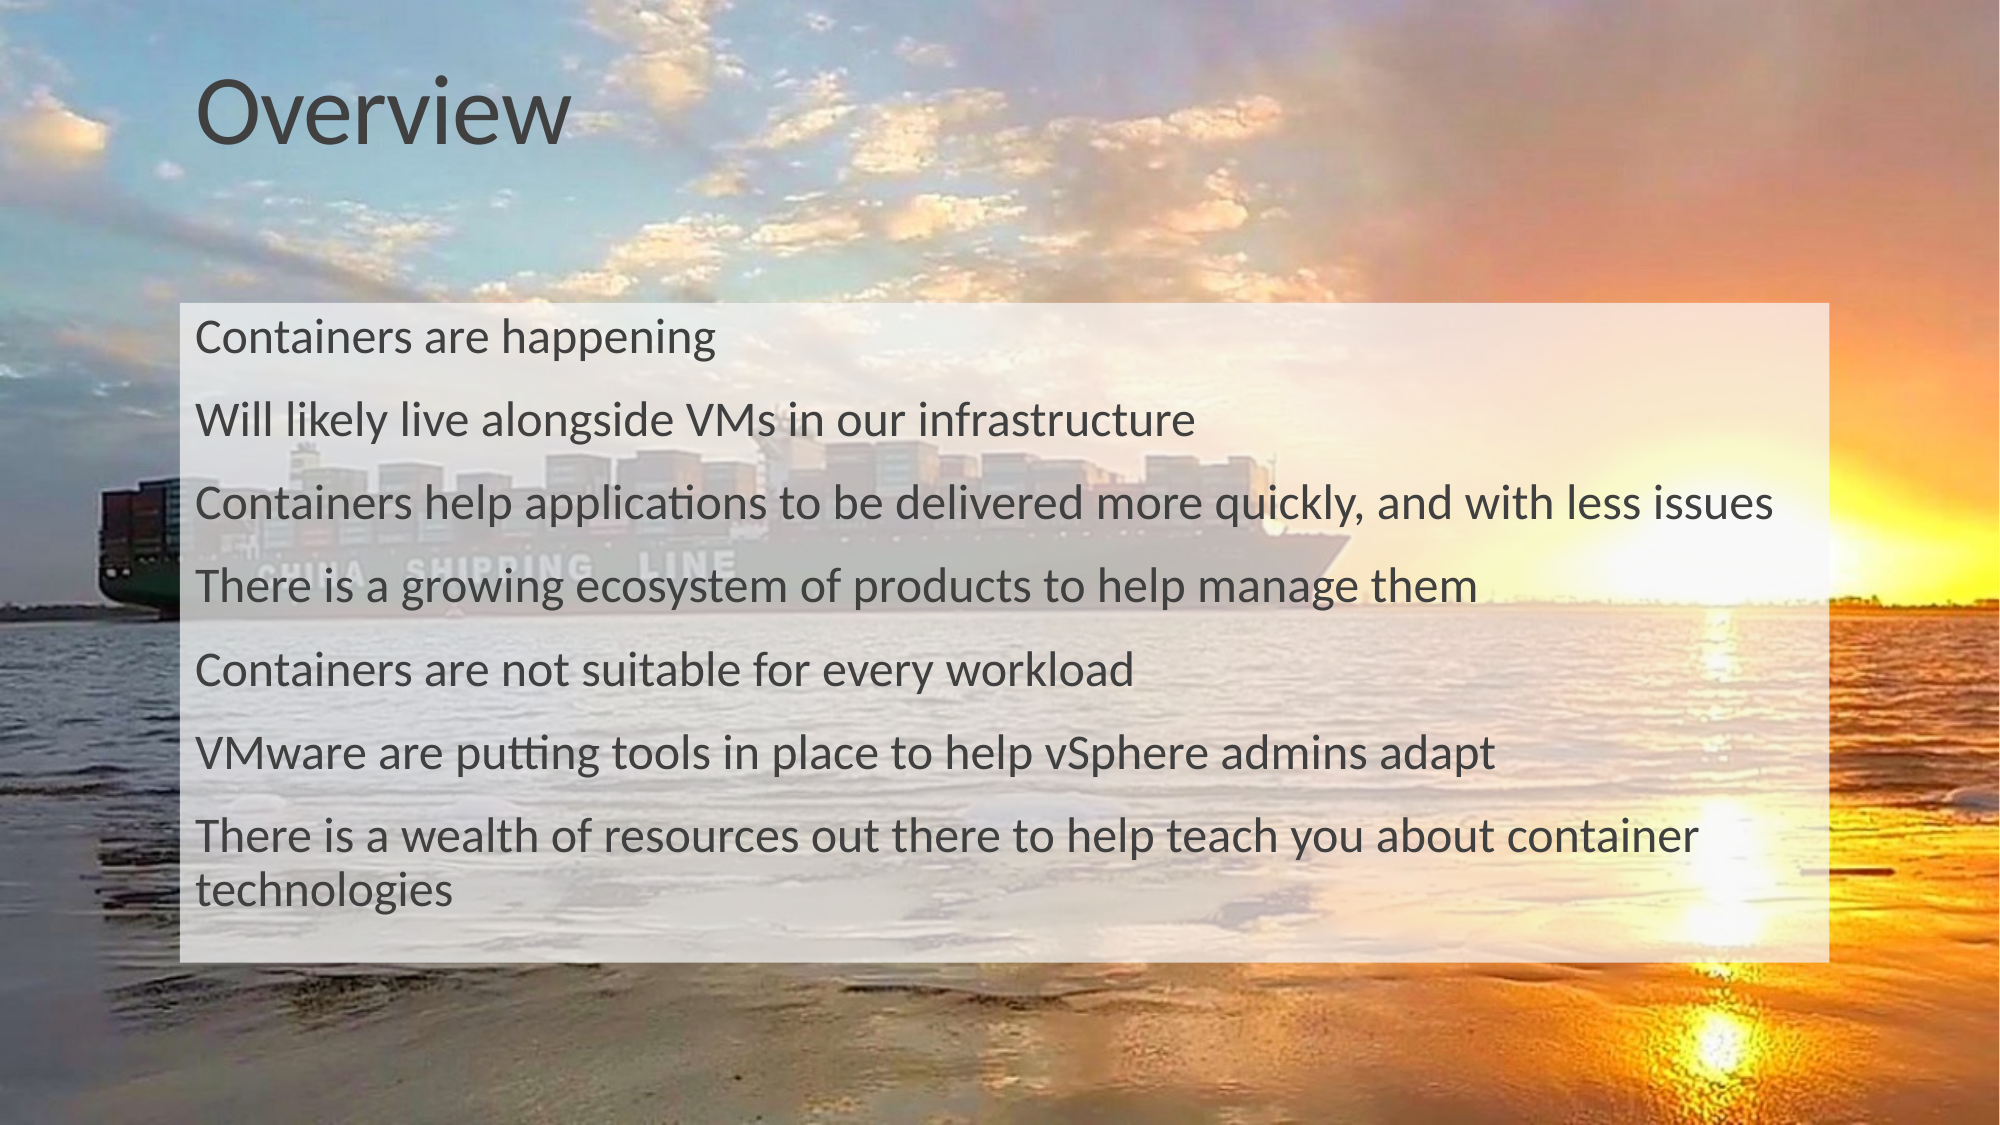

# Overview
Containers are happening
Will likely live alongside VMs in our infrastructure
Containers help applications to be delivered more quickly, and with less issues
There is a growing ecosystem of products to help manage them
Containers are not suitable for every workload
VMware are putting tools in place to help vSphere admins adapt
There is a wealth of resources out there to help teach you about container technologies